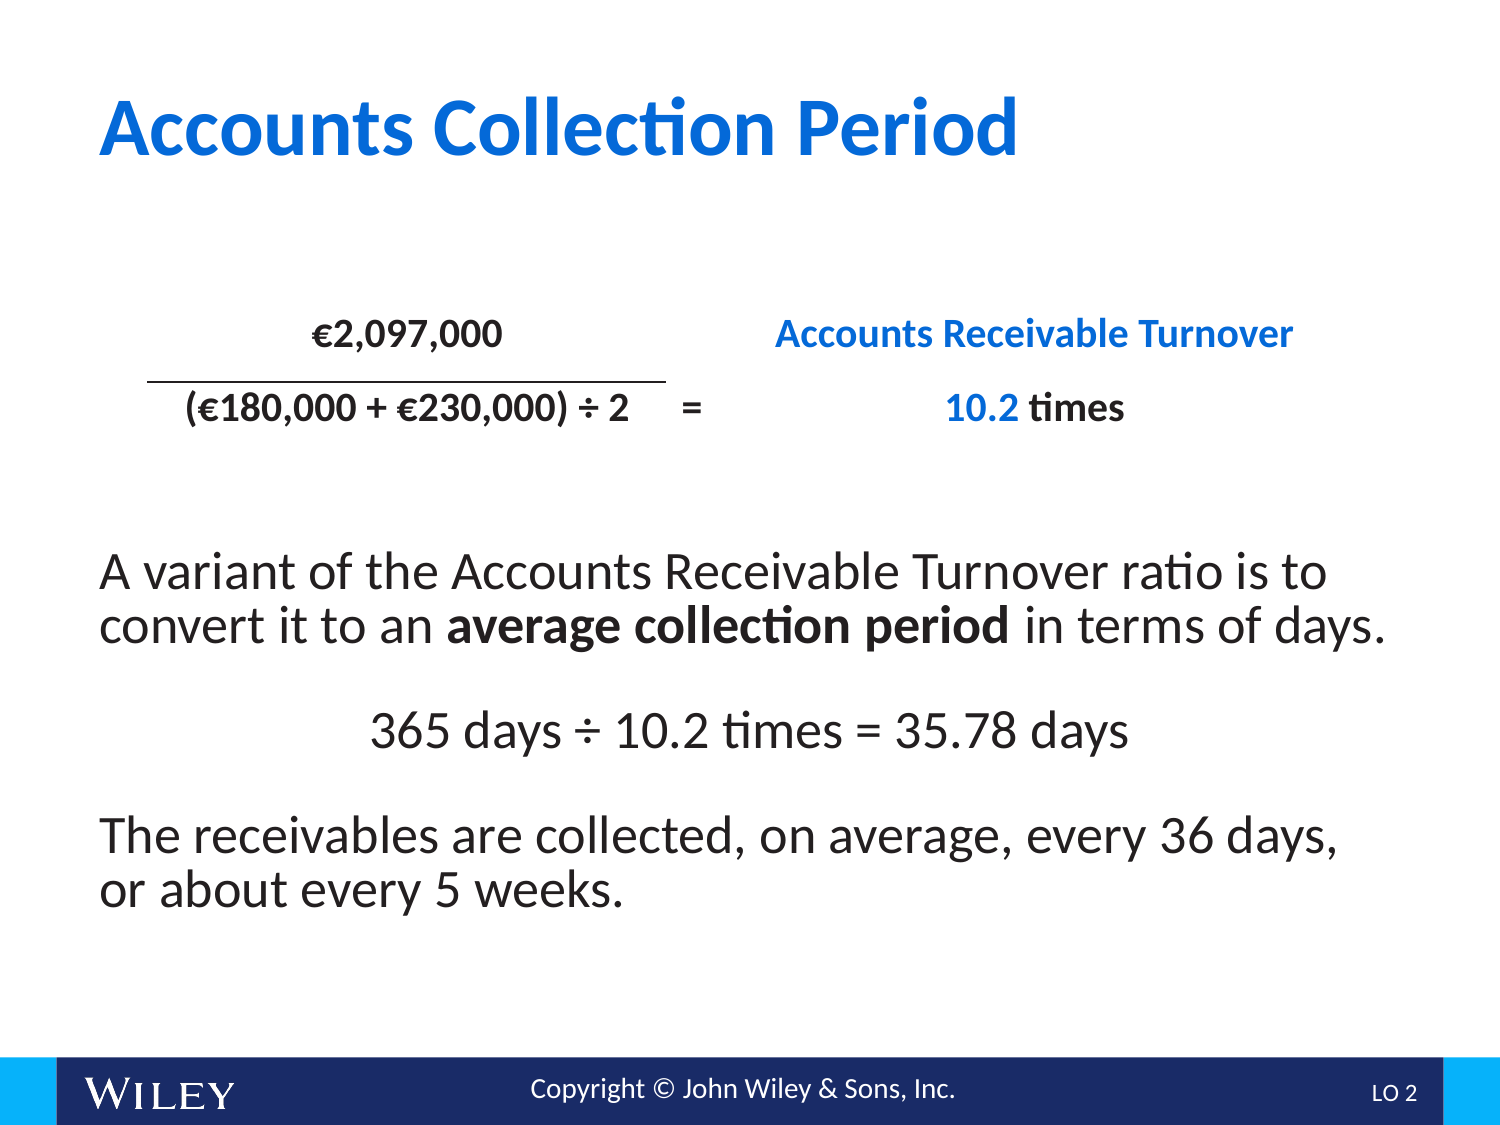

# Accounts Collection Period
| €2,097,000 |  | Accounts Receivable Turnover |
| --- | --- | --- |
| (€180,000 + €230,000) ÷ 2 | = | 10.2 times |
A variant of the Accounts Receivable Turnover ratio is to convert it to an average collection period in terms of days.
365 days ÷ 10.2 times = 35.78 days
The receivables are collected, on average, every 36 days, or about every 5 weeks.
L O 2